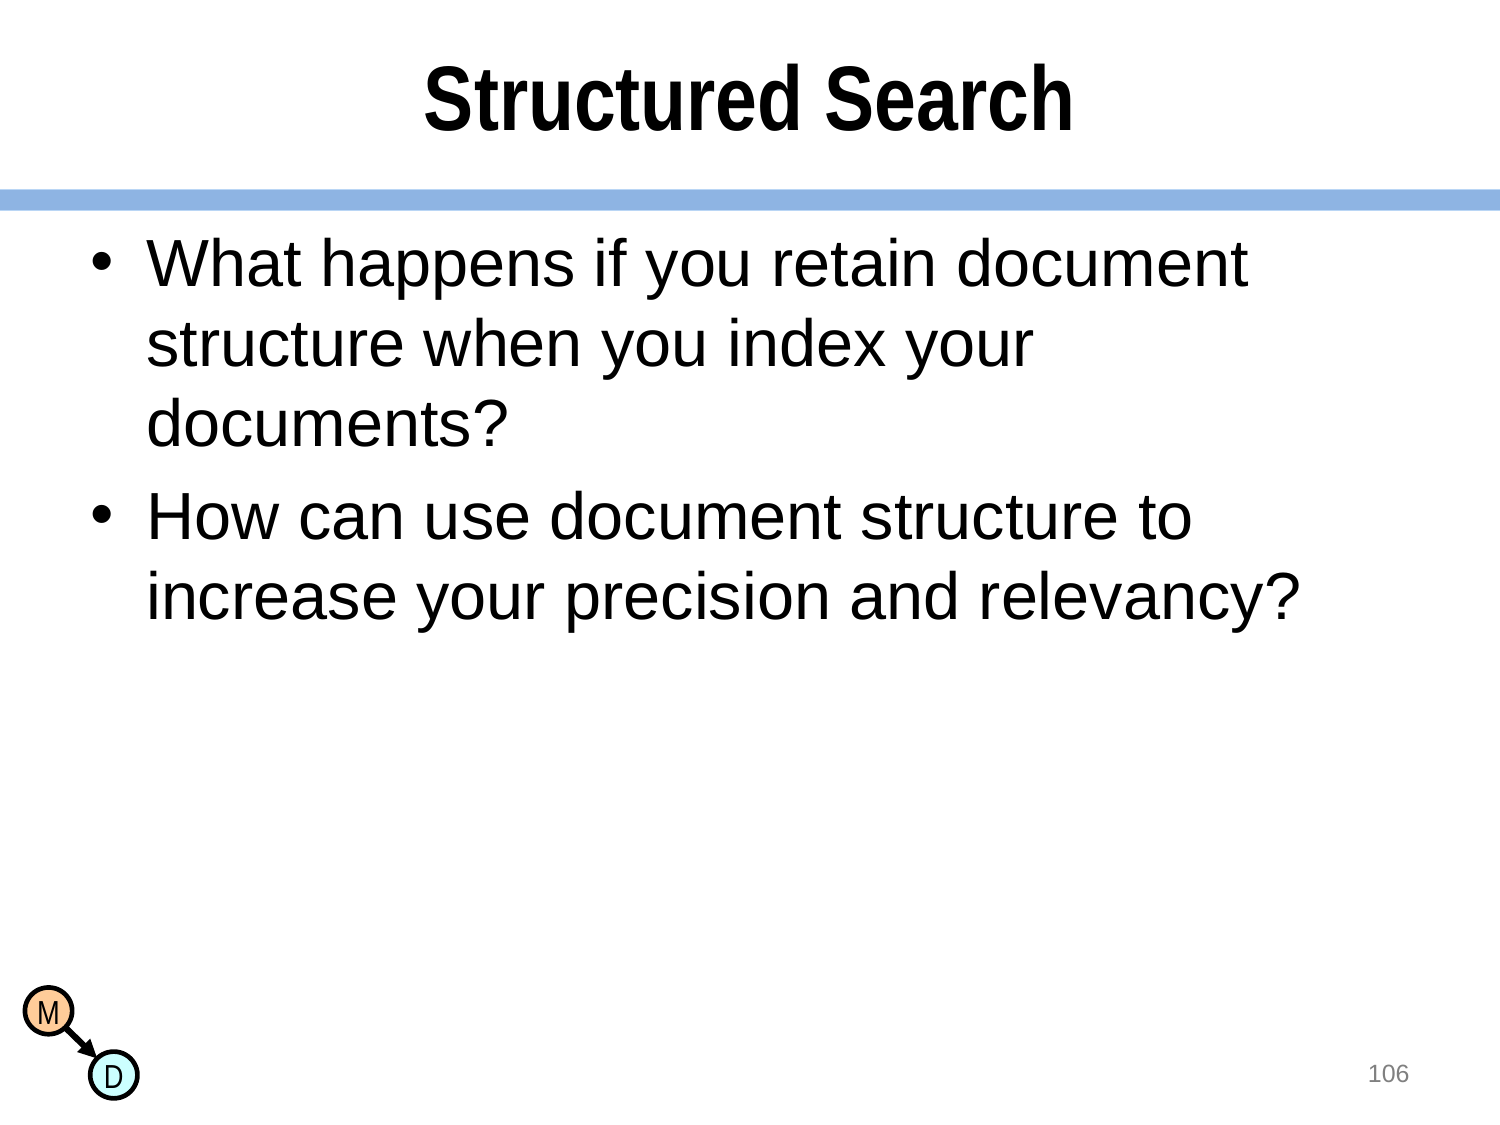

# Structured Search
What happens if you retain document structure when you index your documents?
How can use document structure to increase your precision and relevancy?
106